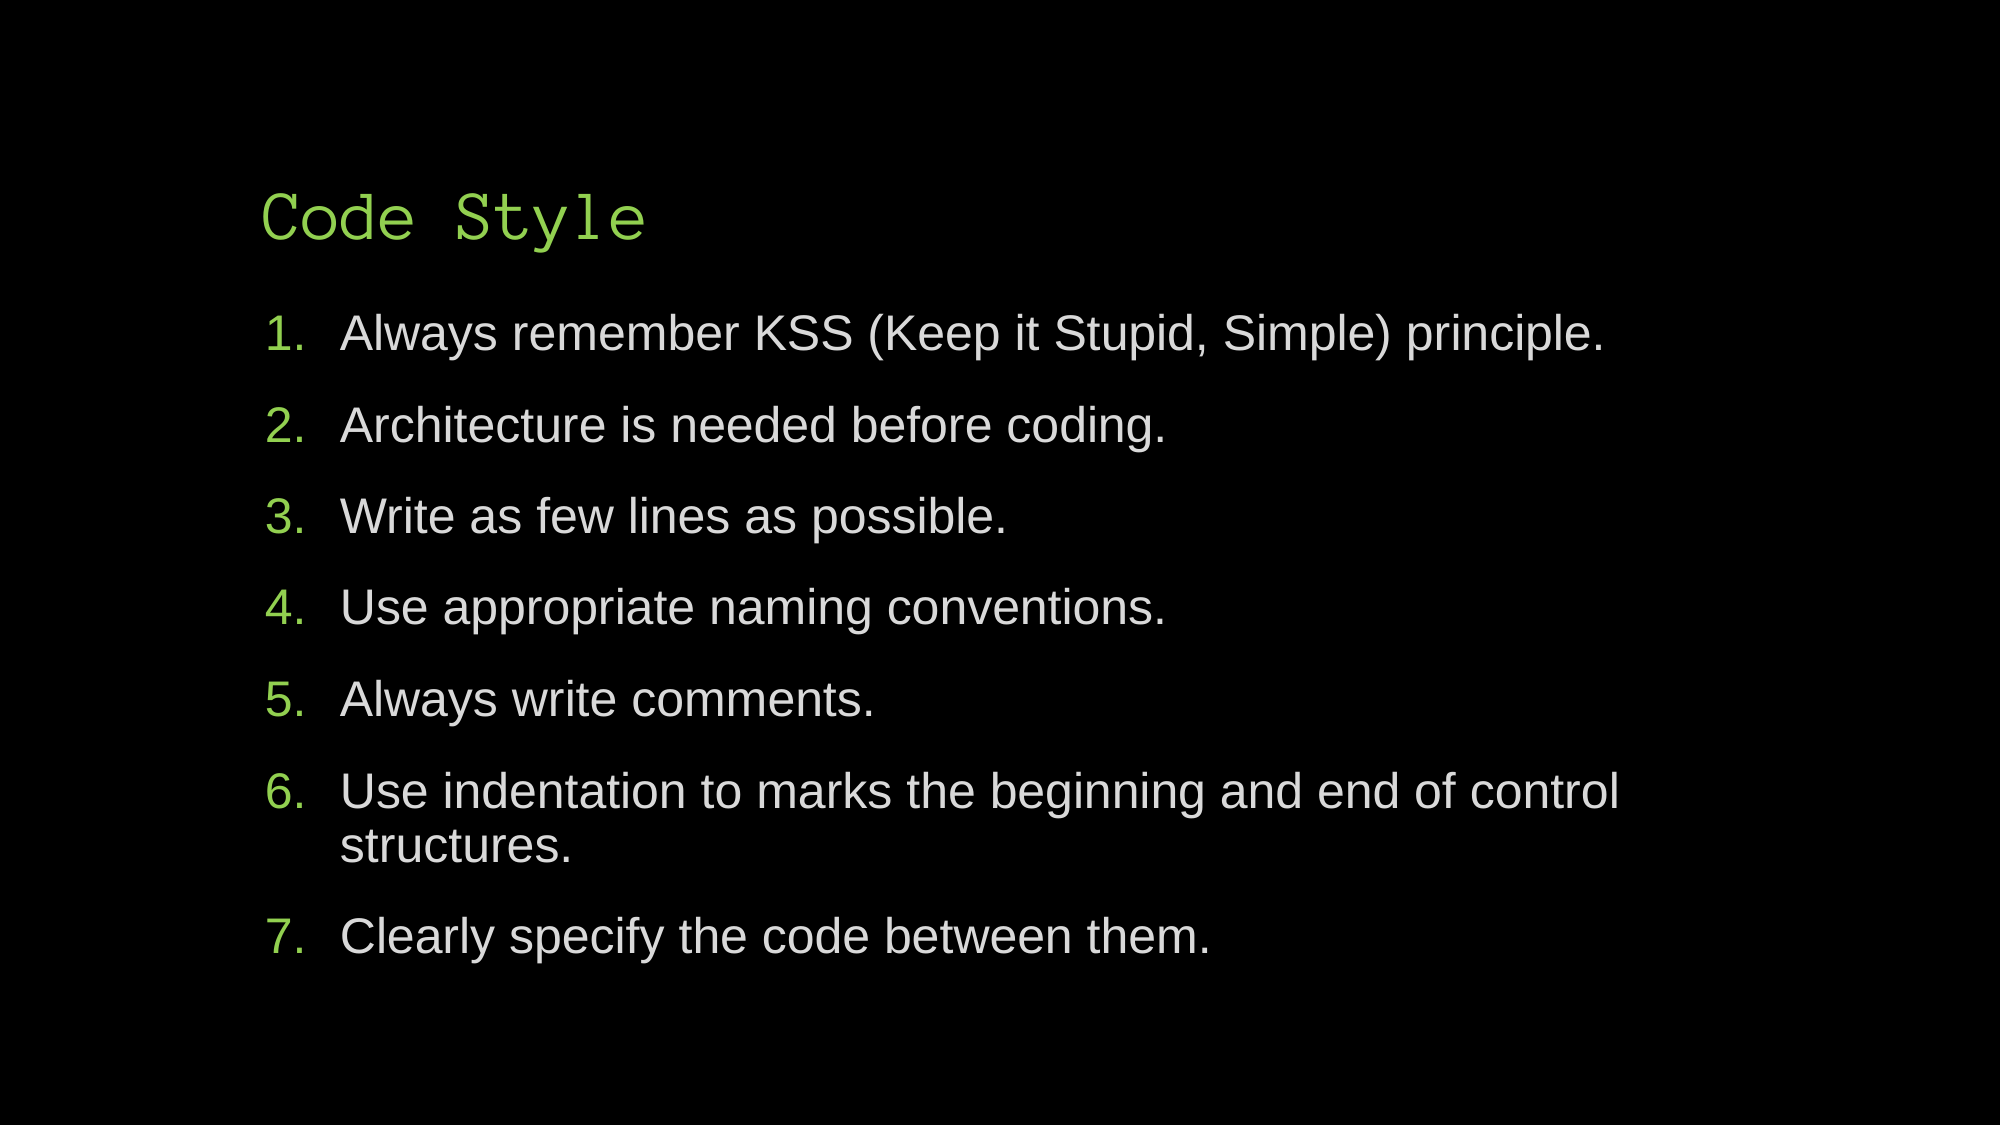

# Code Style
Always remember KSS (Keep it Stupid, Simple) principle.
Architecture is needed before coding.
Write as few lines as possible.
Use appropriate naming conventions.
Always write comments.
Use indentation to marks the beginning and end of control structures.
Clearly specify the code between them.